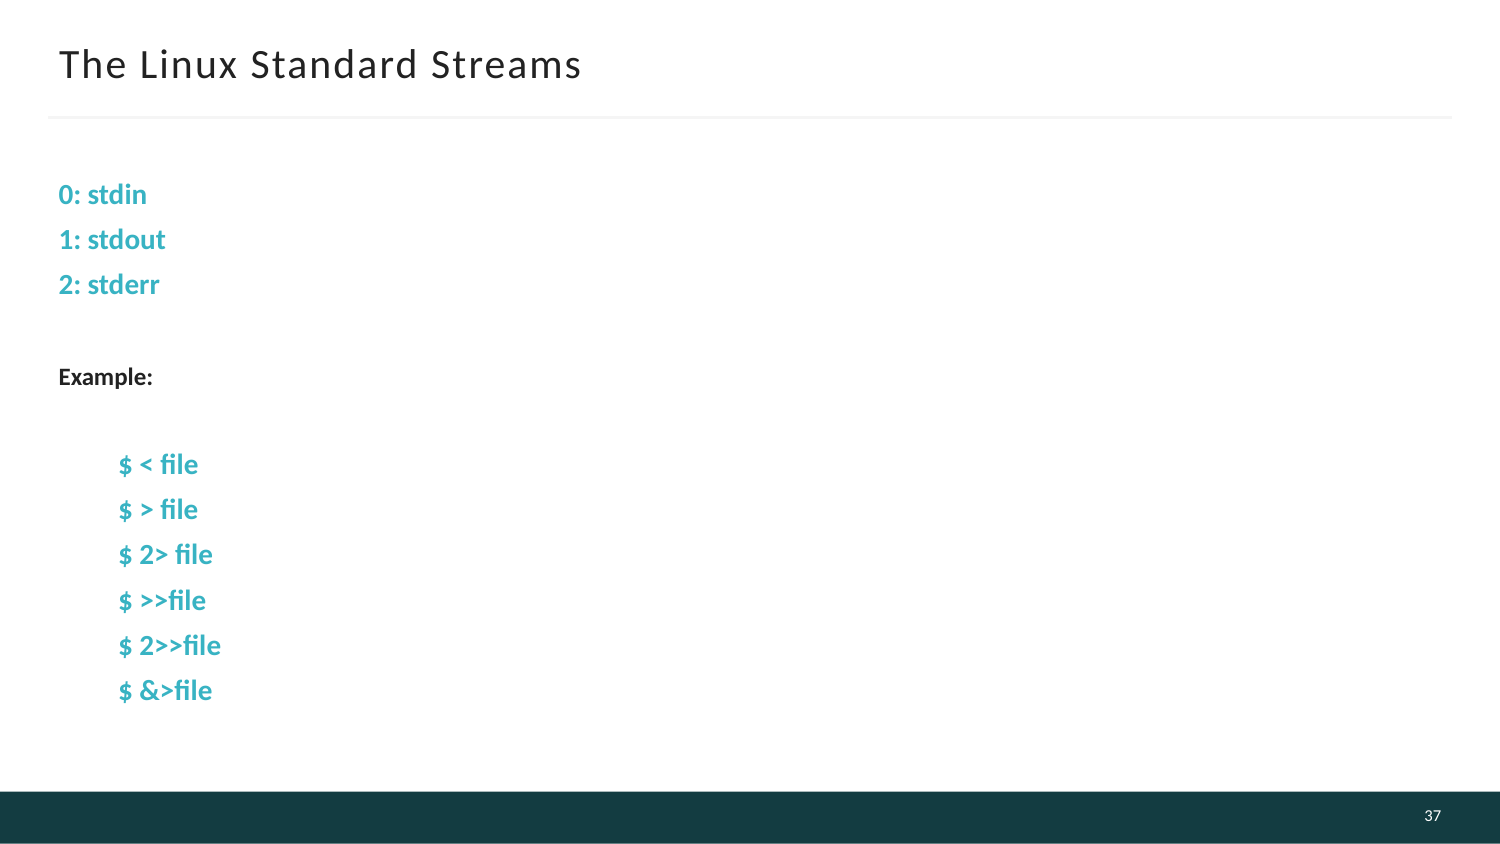

# The Linux Standard Streams
0: stdin
1: stdout
2: stderr

Example:

$ < file
$ > file
$ 2> file
$ >>file
$ 2>>file
$ &>file
37